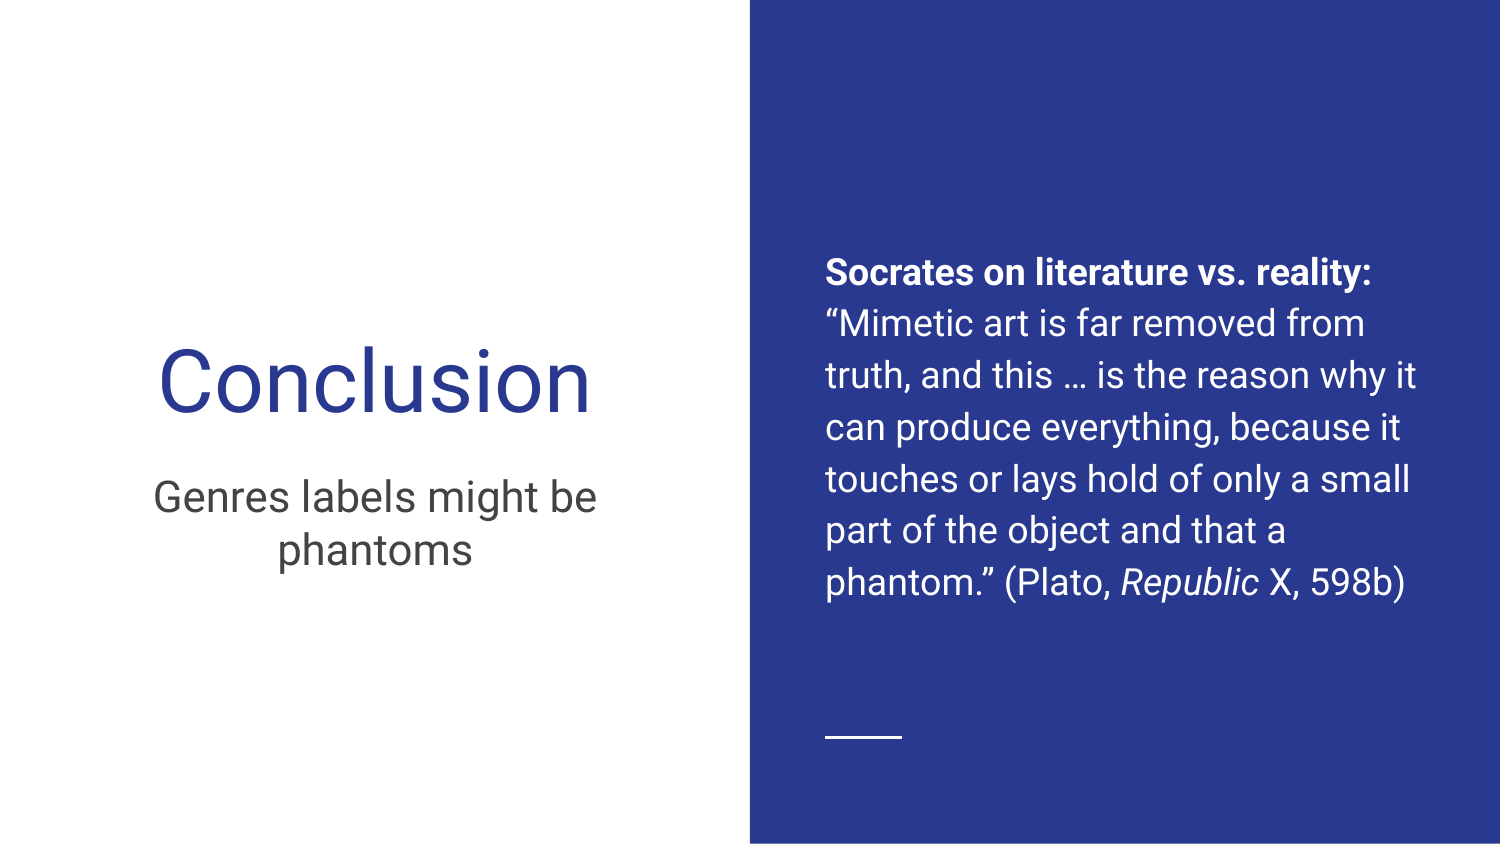

Socrates on literature vs. reality: “Mimetic art is far removed from truth, and this … is the reason why it can produce everything, because it touches or lays hold of only a small part of the object and that a phantom.” (Plato, Republic X, 598b)
# Conclusion
Genres labels might be phantoms